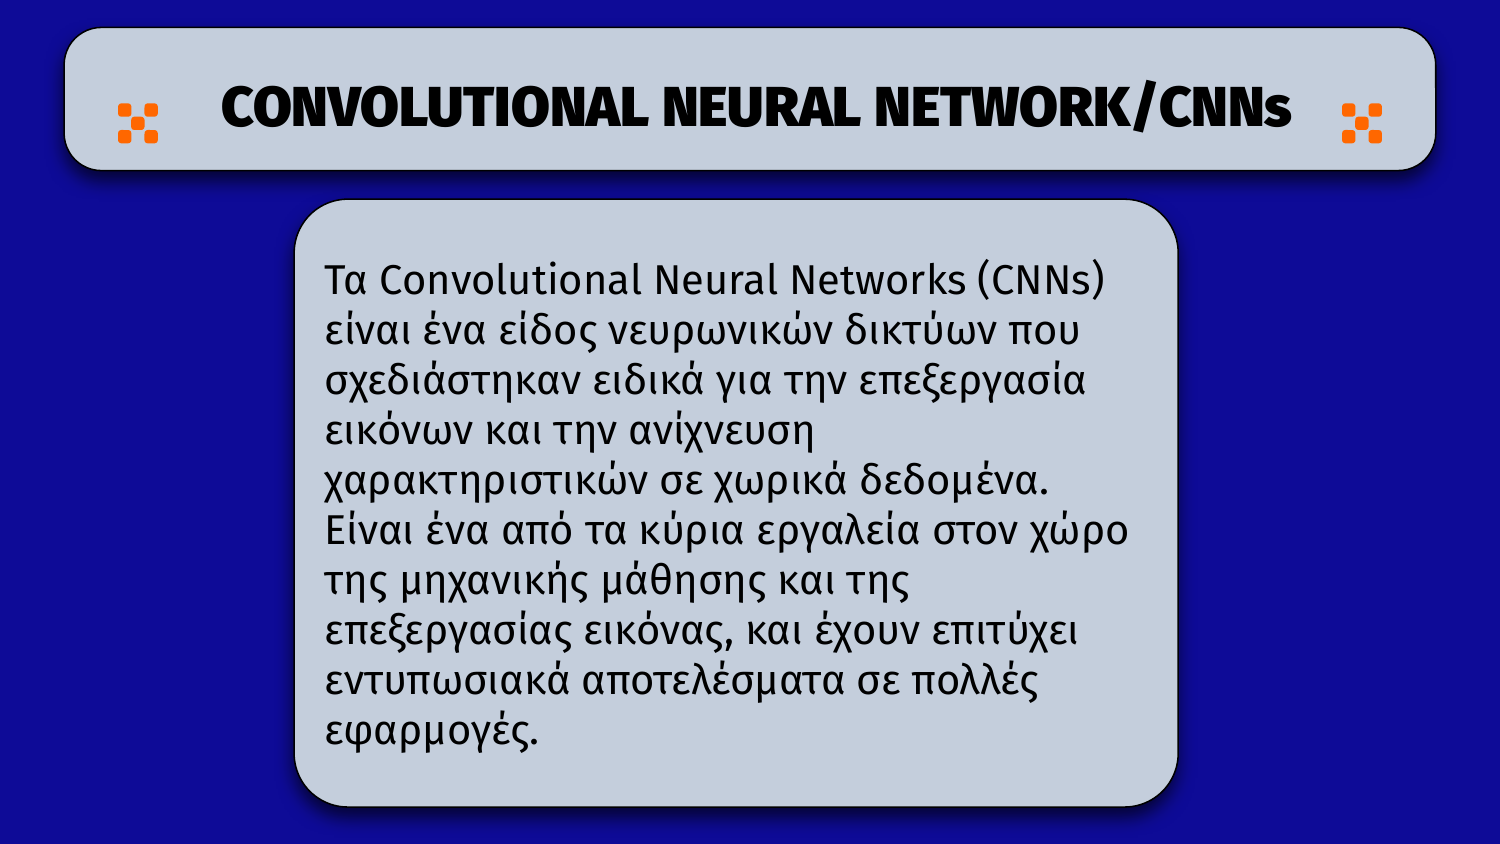

# CONVOLUTIONAL NEURAL NETWORK/CNNs

Τα Convolutional Neural Networks (CNNs) είναι ένα είδος νευρωνικών δικτύων που σχεδιάστηκαν ειδικά για την επεξεργασία εικόνων και την ανίχνευση χαρακτηριστικών σε χωρικά δεδομένα. Είναι ένα από τα κύρια εργαλεία στον χώρο της μηχανικής μάθησης και της επεξεργασίας εικόνας, και έχουν επιτύχει εντυπωσιακά αποτελέσματα σε πολλές εφαρμογές.